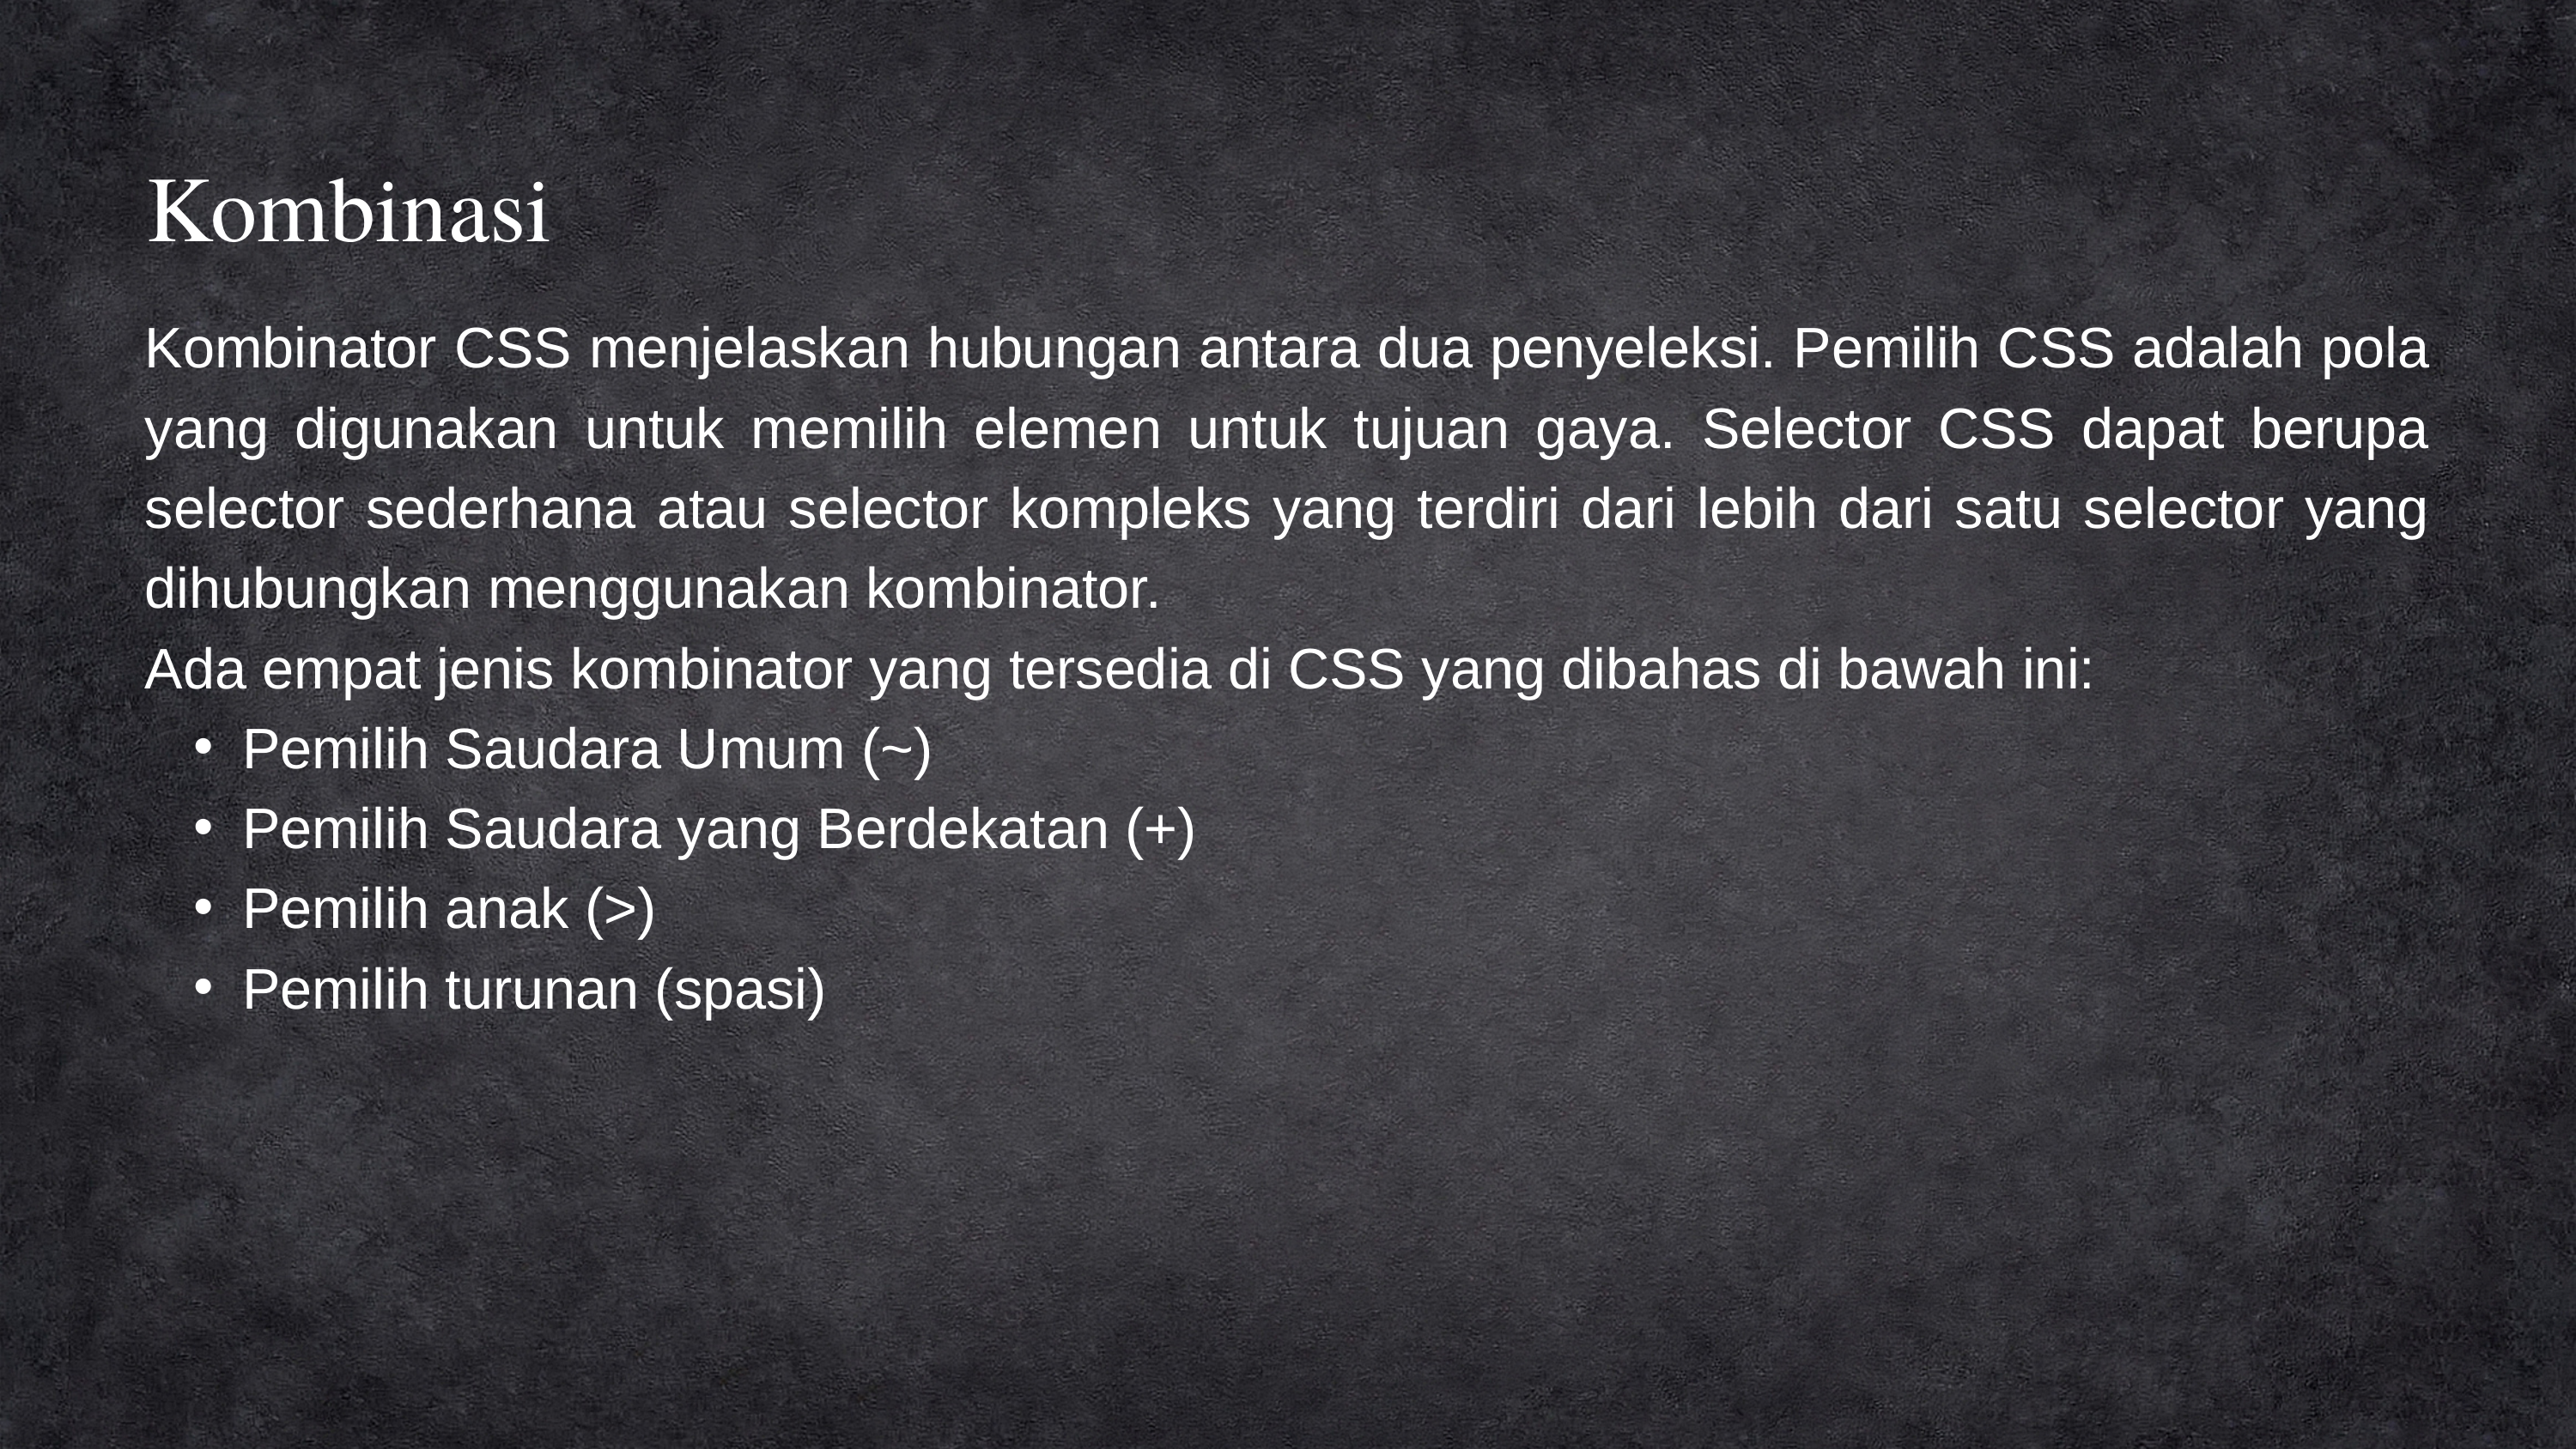

Kombinasi
Kombinator CSS menjelaskan hubungan antara dua penyeleksi. Pemilih CSS adalah pola yang digunakan untuk memilih elemen untuk tujuan gaya. Selector CSS dapat berupa selector sederhana atau selector kompleks yang terdiri dari lebih dari satu selector yang dihubungkan menggunakan kombinator.
Ada empat jenis kombinator yang tersedia di CSS yang dibahas di bawah ini:
Pemilih Saudara Umum (~)
Pemilih Saudara yang Berdekatan (+)
Pemilih anak (>)
Pemilih turunan (spasi)